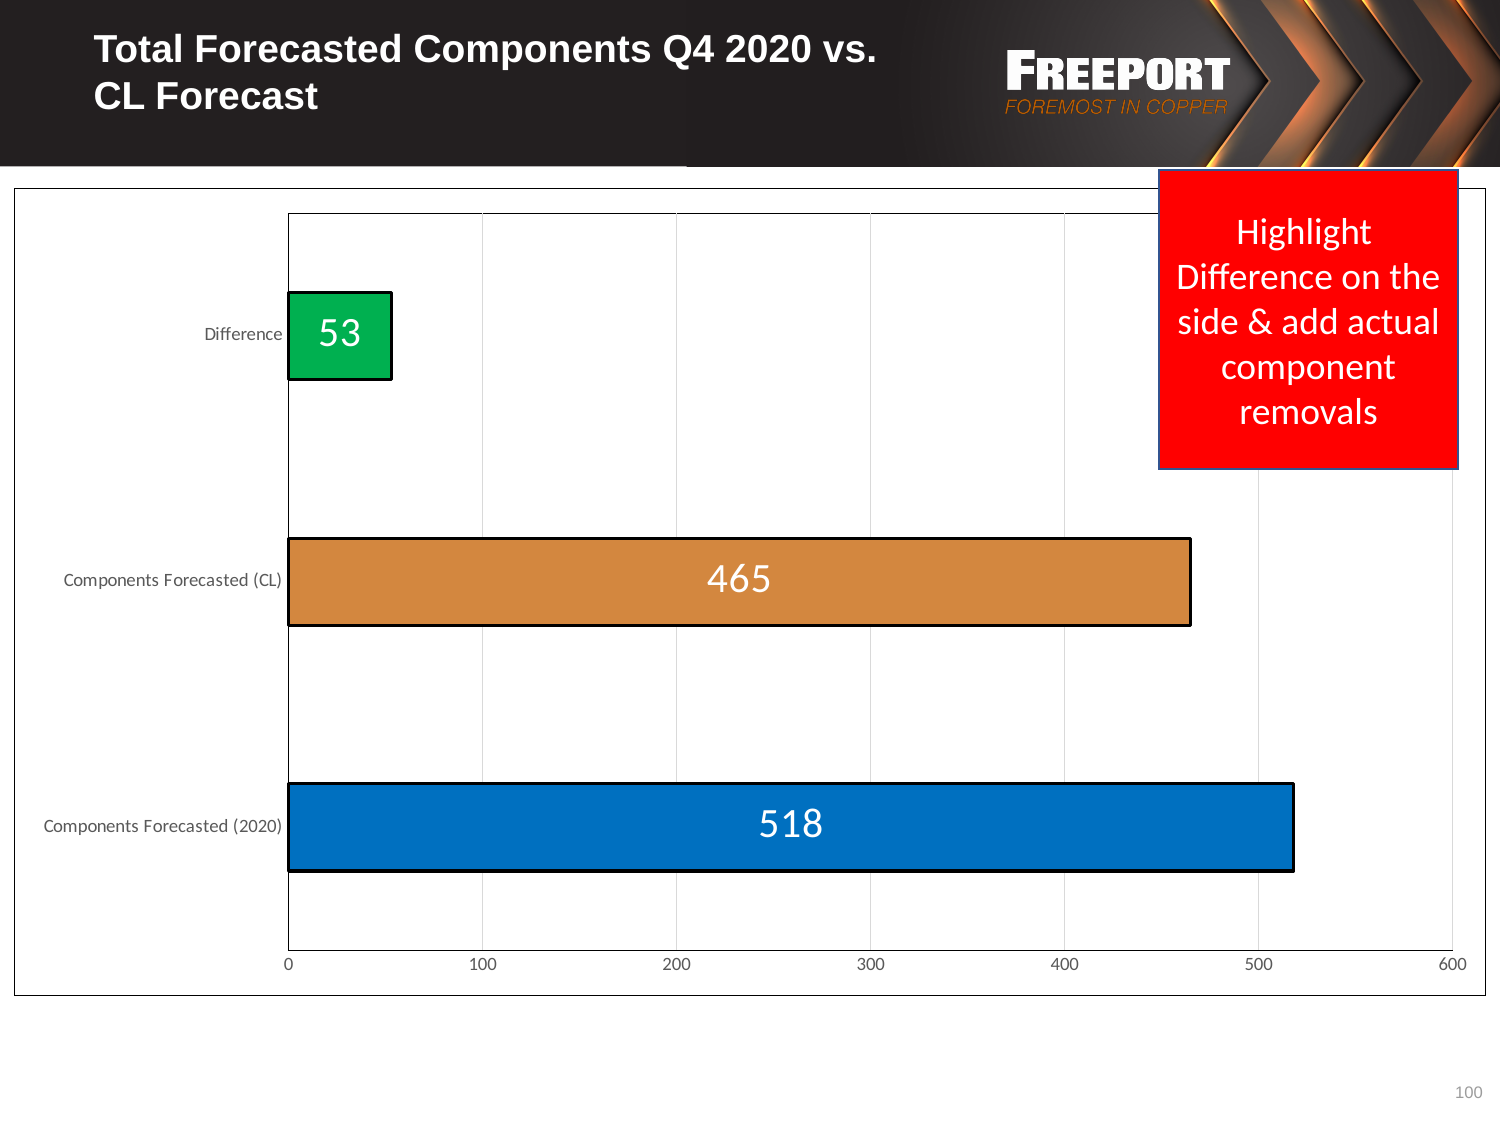

# Total Forecasted Components Q4 2020 vs. CL Forecast
Highlight  Difference on the side & add actual component removals

### Chart

| Category |  |
|---|---|
| Components Forecasted (2020) | 518.0 |
| Components Forecasted (CL) | 465.0 |
| Difference | 53.0 |
100